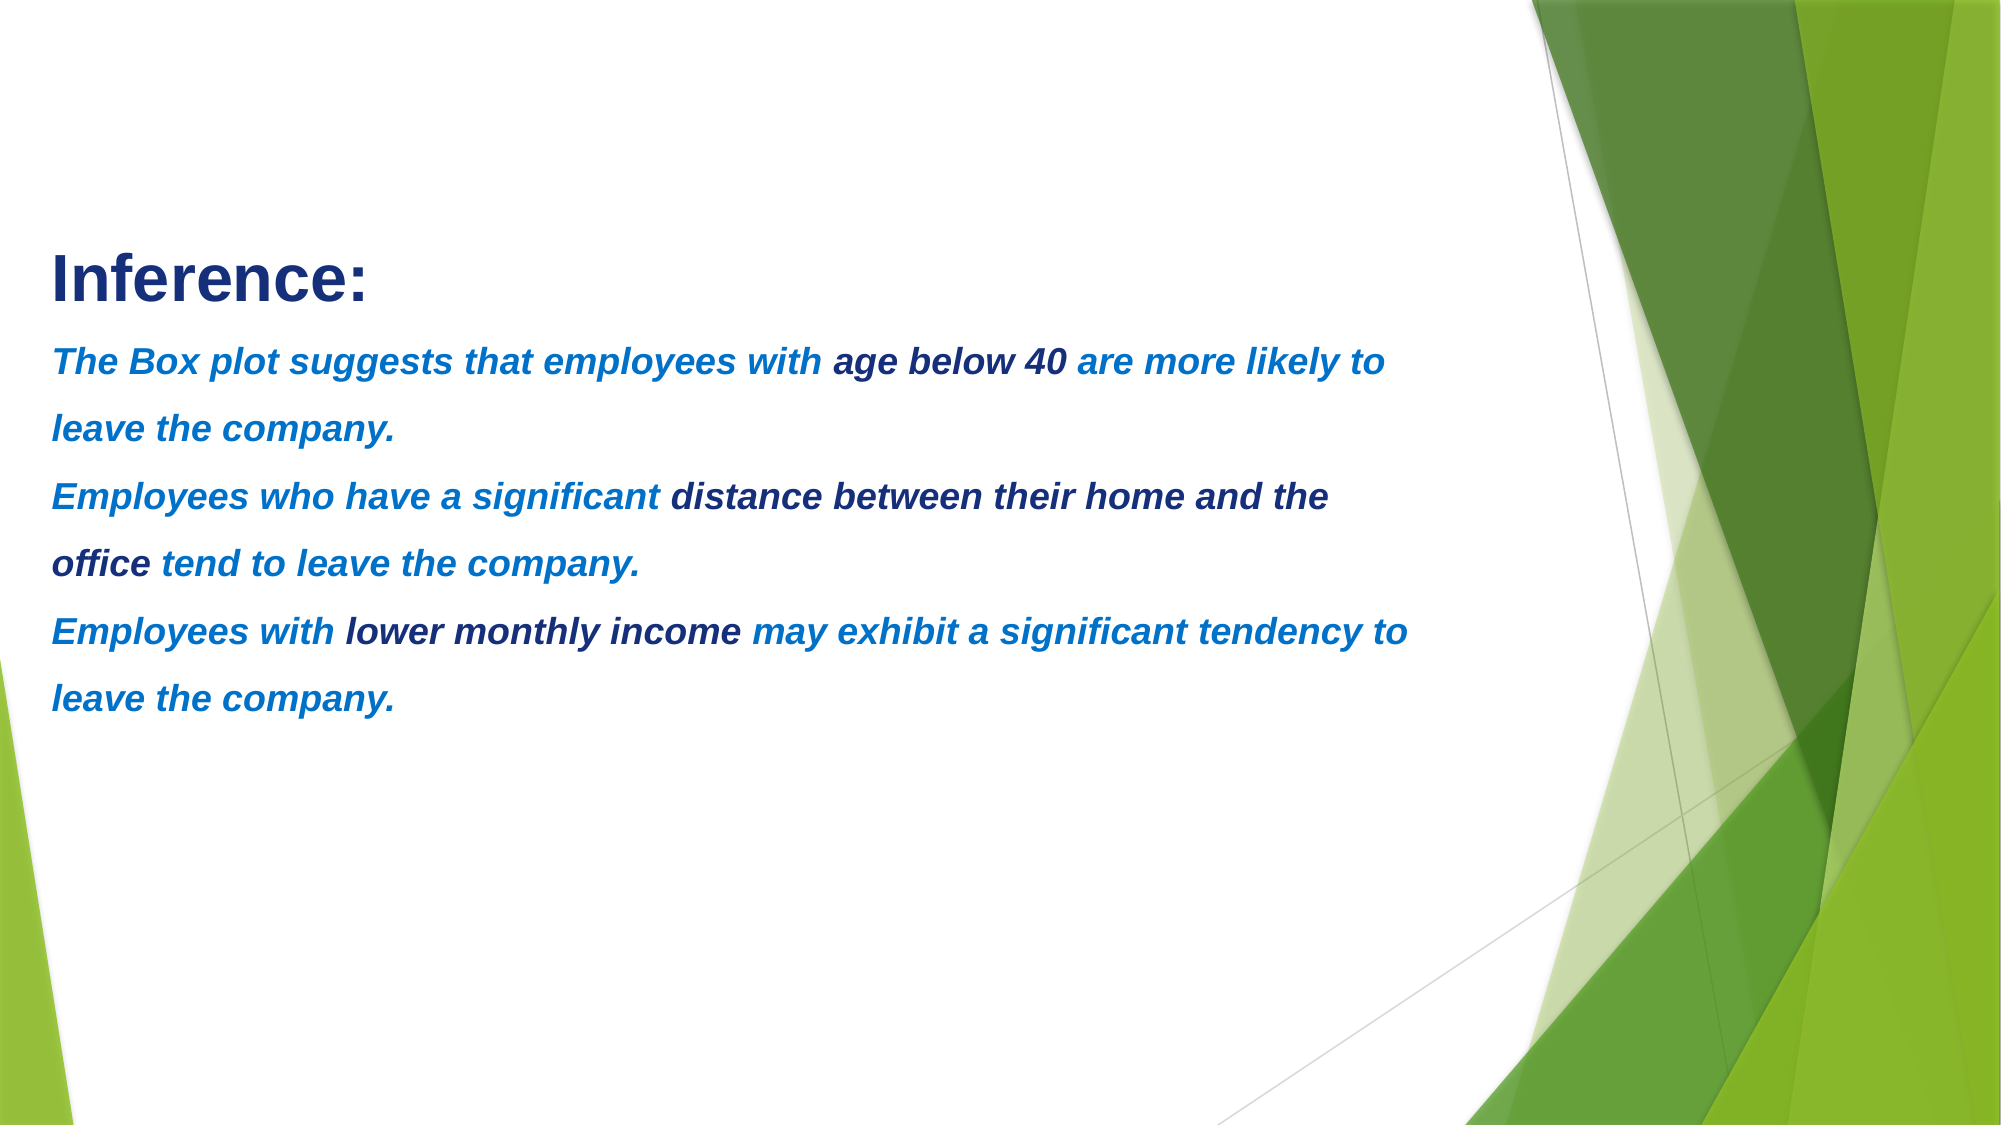

Inference:
The Box plot suggests that employees with age below 40 are more likely to
leave the company.
Employees who have a significant distance between their home and the
office tend to leave the company.
Employees with lower monthly income may exhibit a significant tendency to
leave the company.